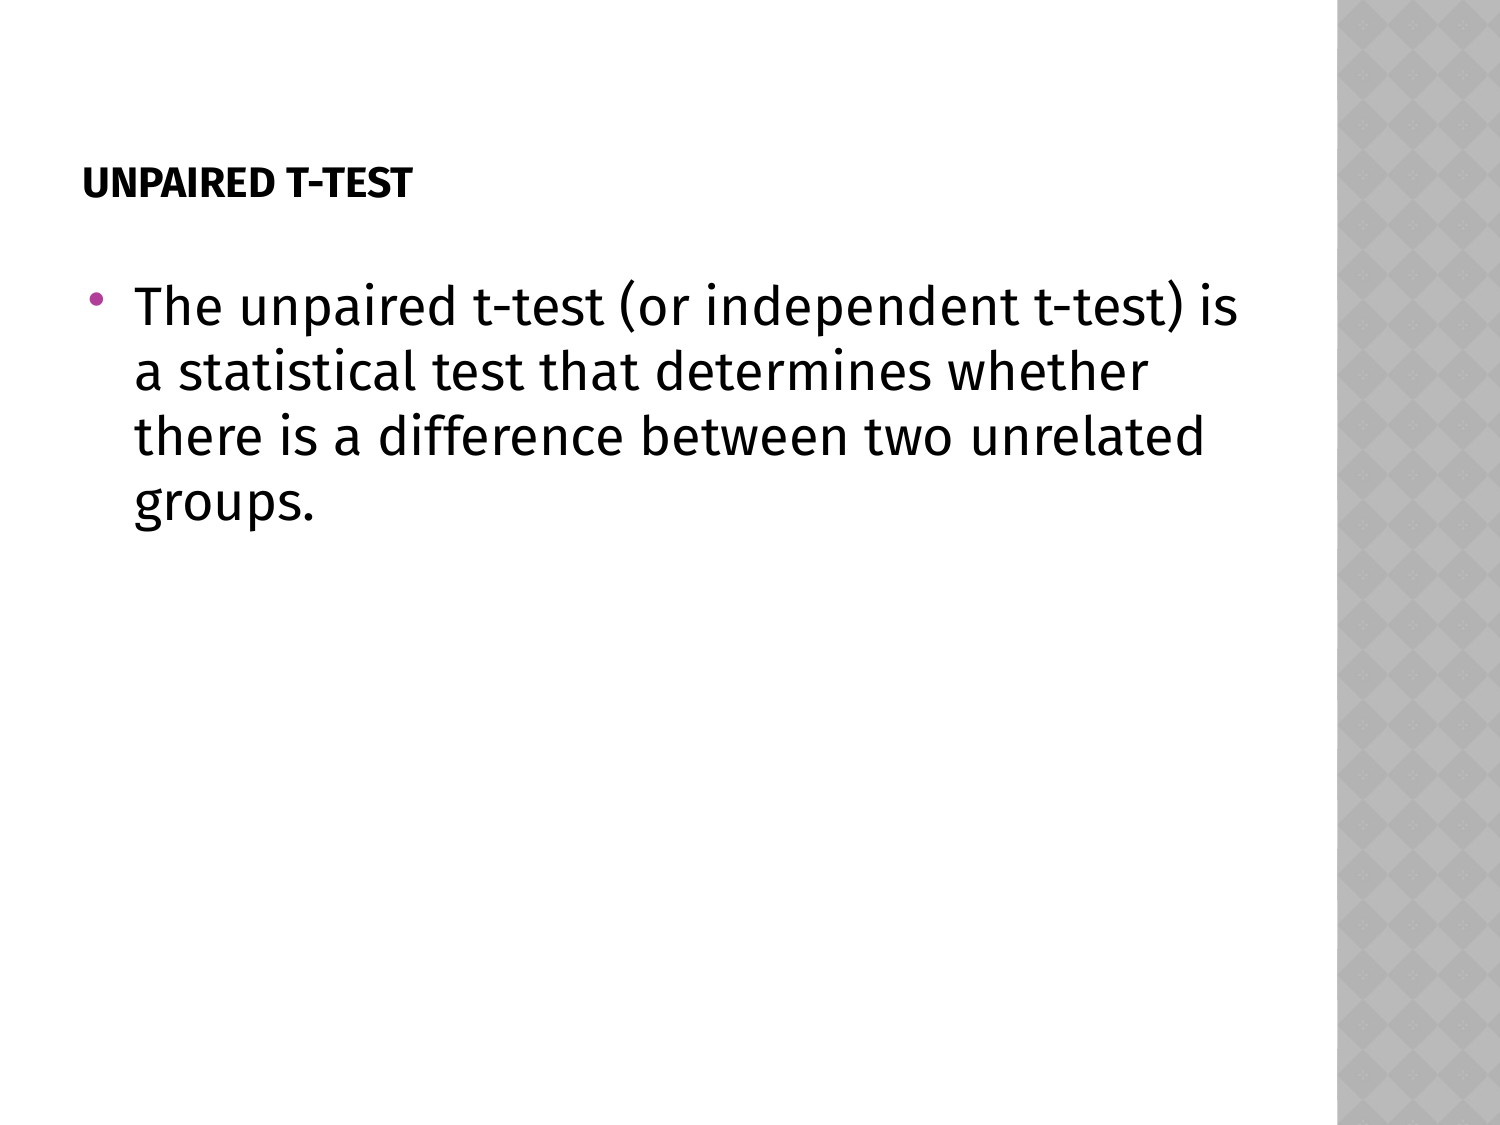

# Unpaired t-test
The unpaired t-test (or independent t-test) is a statistical test that determines whether there is a difference between two unrelated groups.